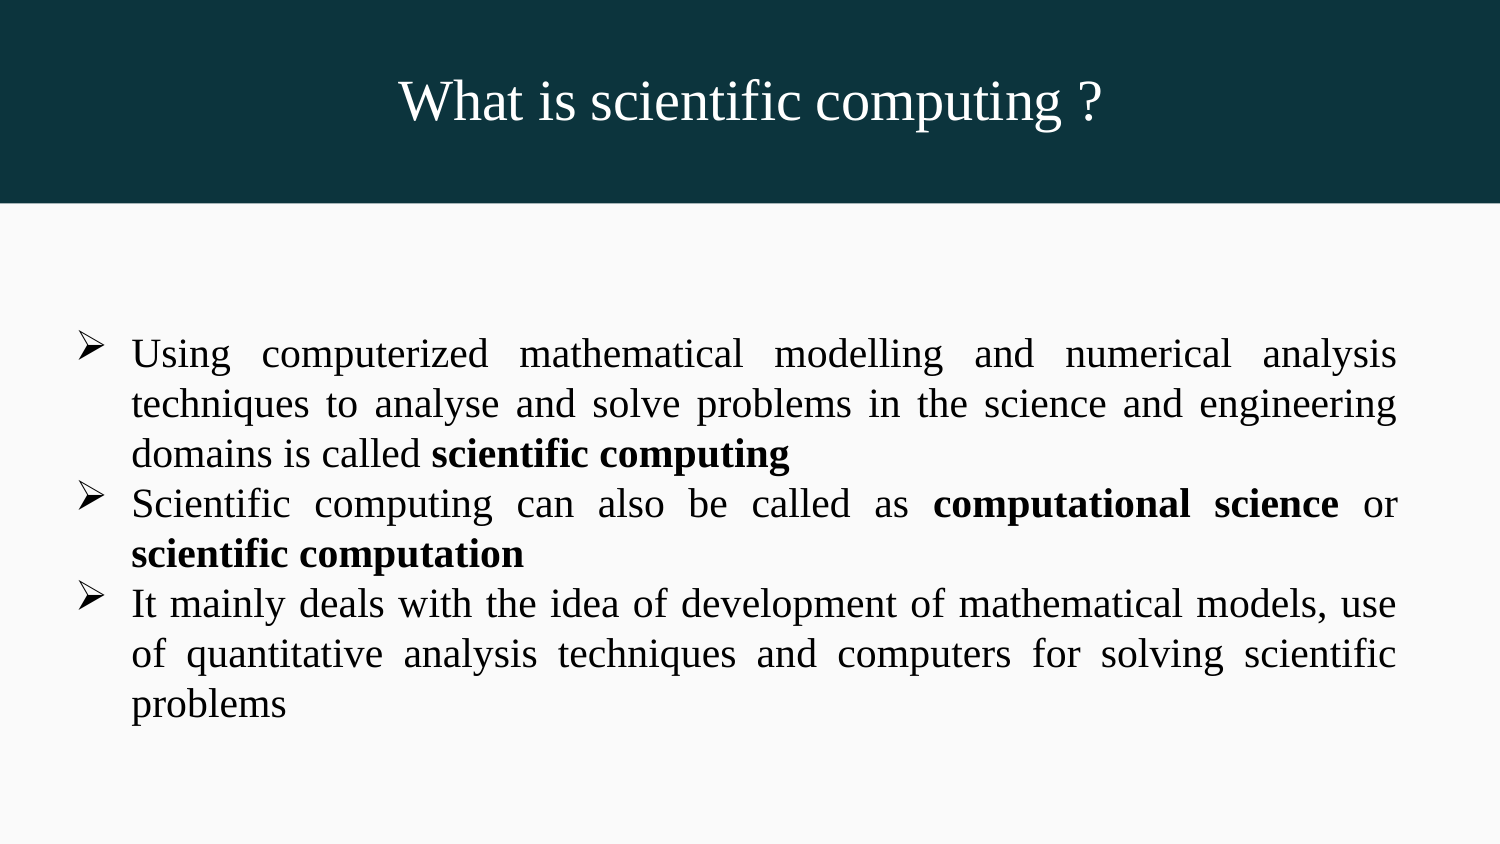

What is scientific computing ?

Using computerized mathematical modelling and numerical analysis techniques to analyse and solve problems in the science and engineering domains is called scientific computing
Scientific computing can also be called as computational science or scientific computation
It mainly deals with the idea of development of mathematical models, use of quantitative analysis techniques and computers for solving scientific problems